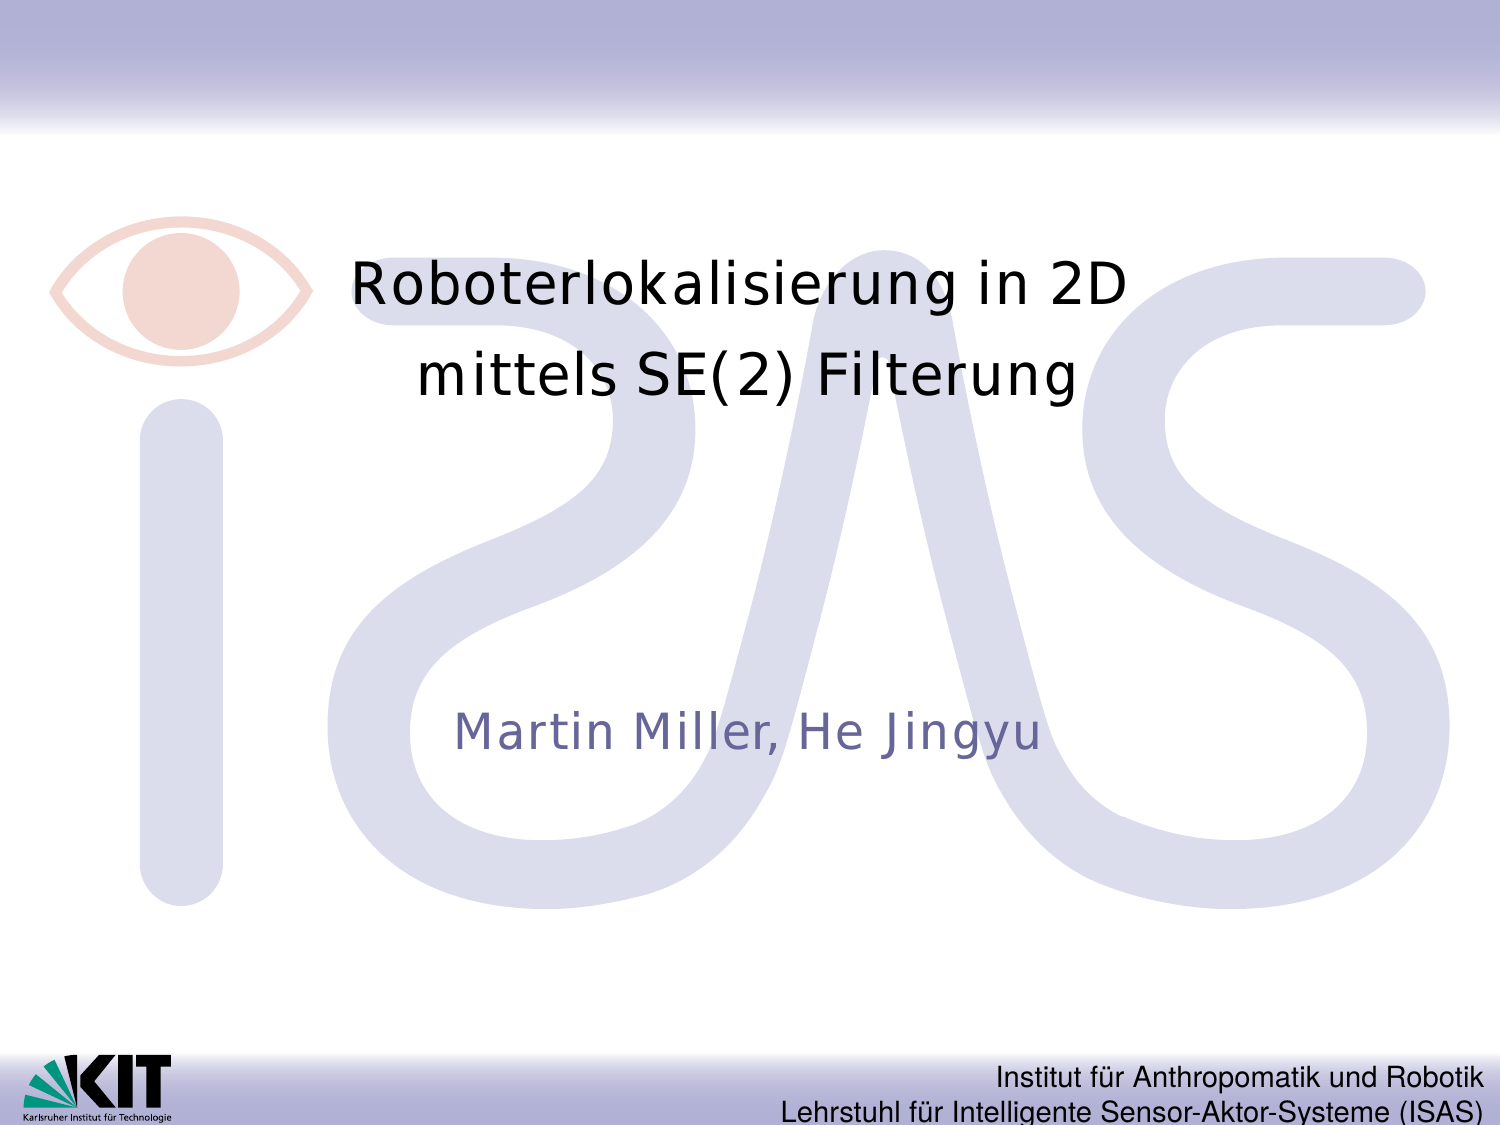

# Roboterlokalisierung in 2D mittels SE(2) Filterung
Martin Miller, He Jingyu